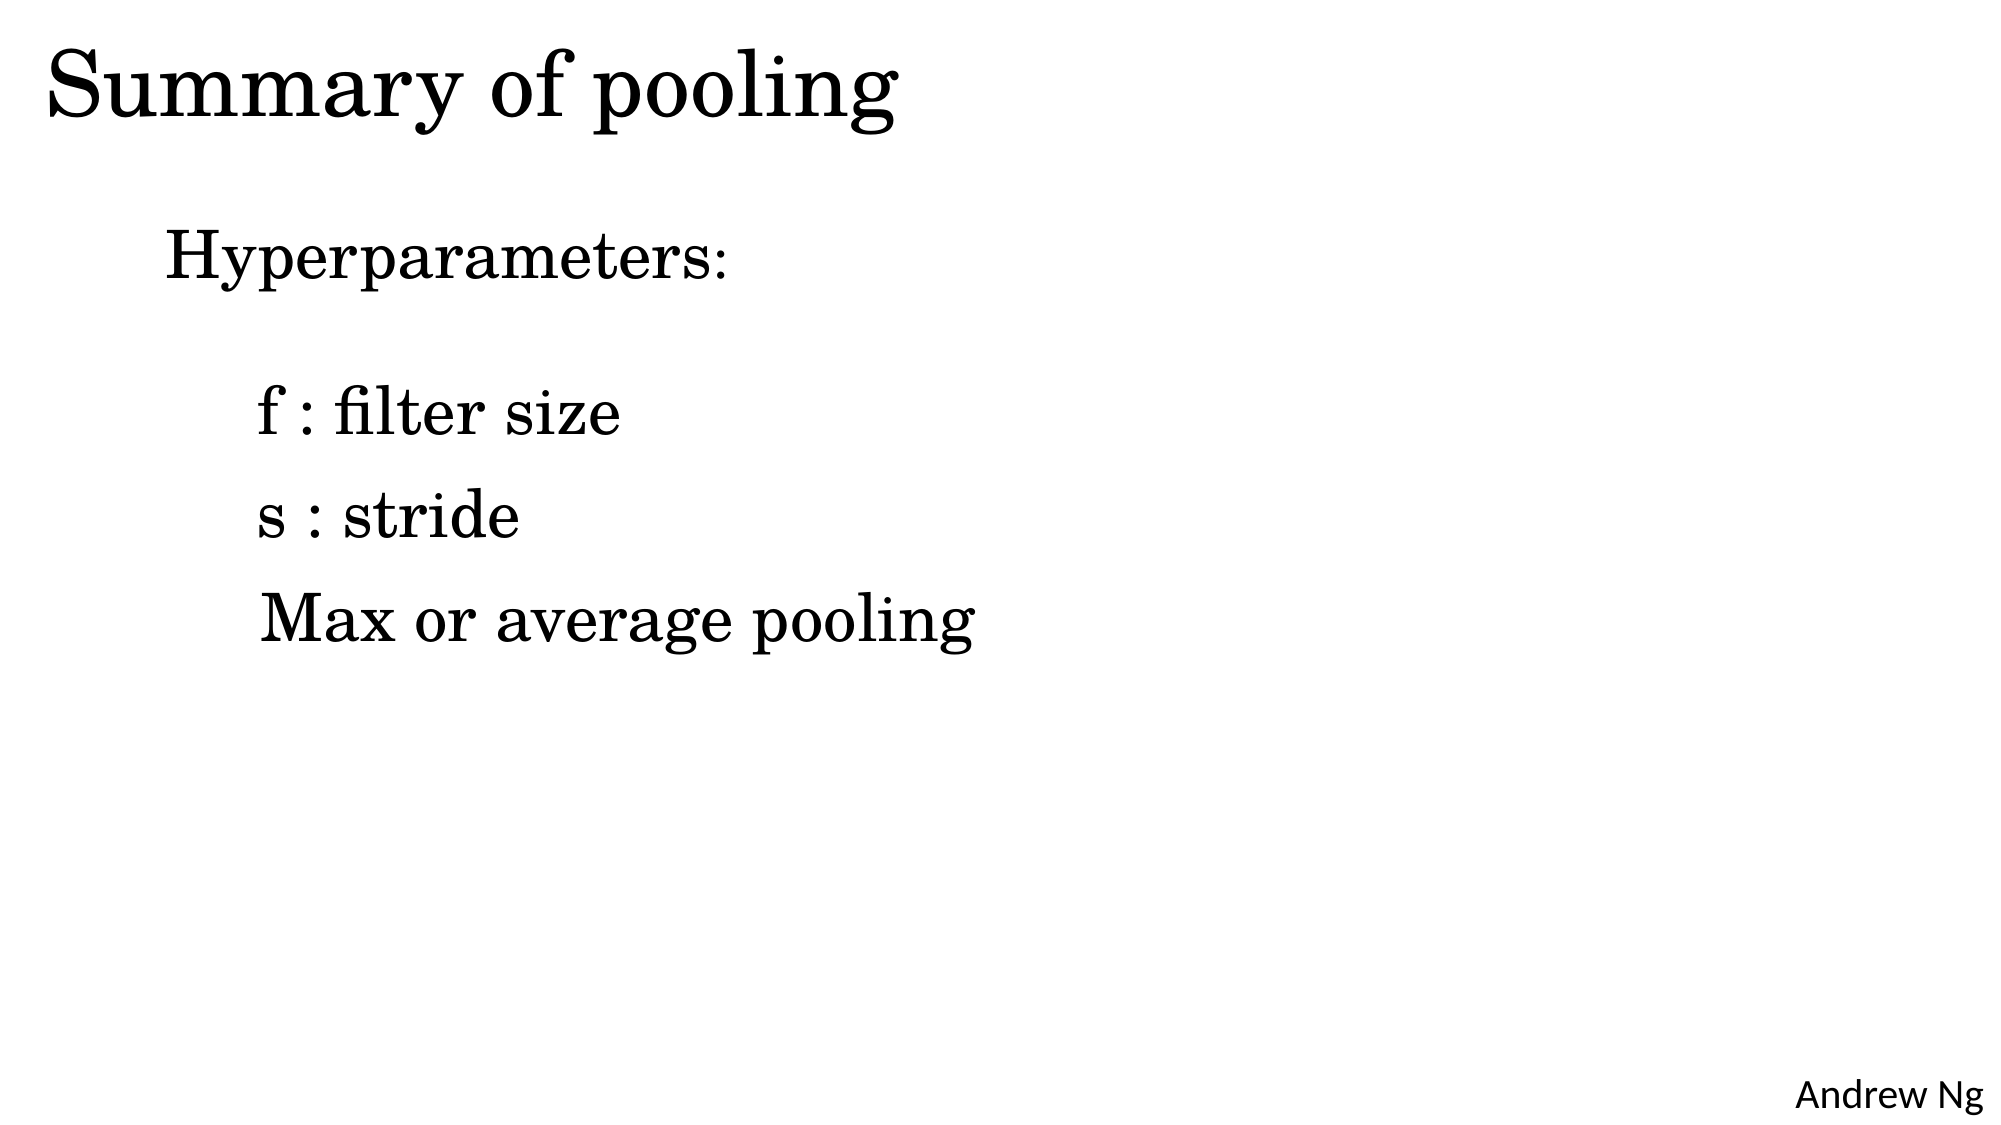

# Summary of pooling
Hyperparameters:
f : filter size
s : stride
Max or average pooling